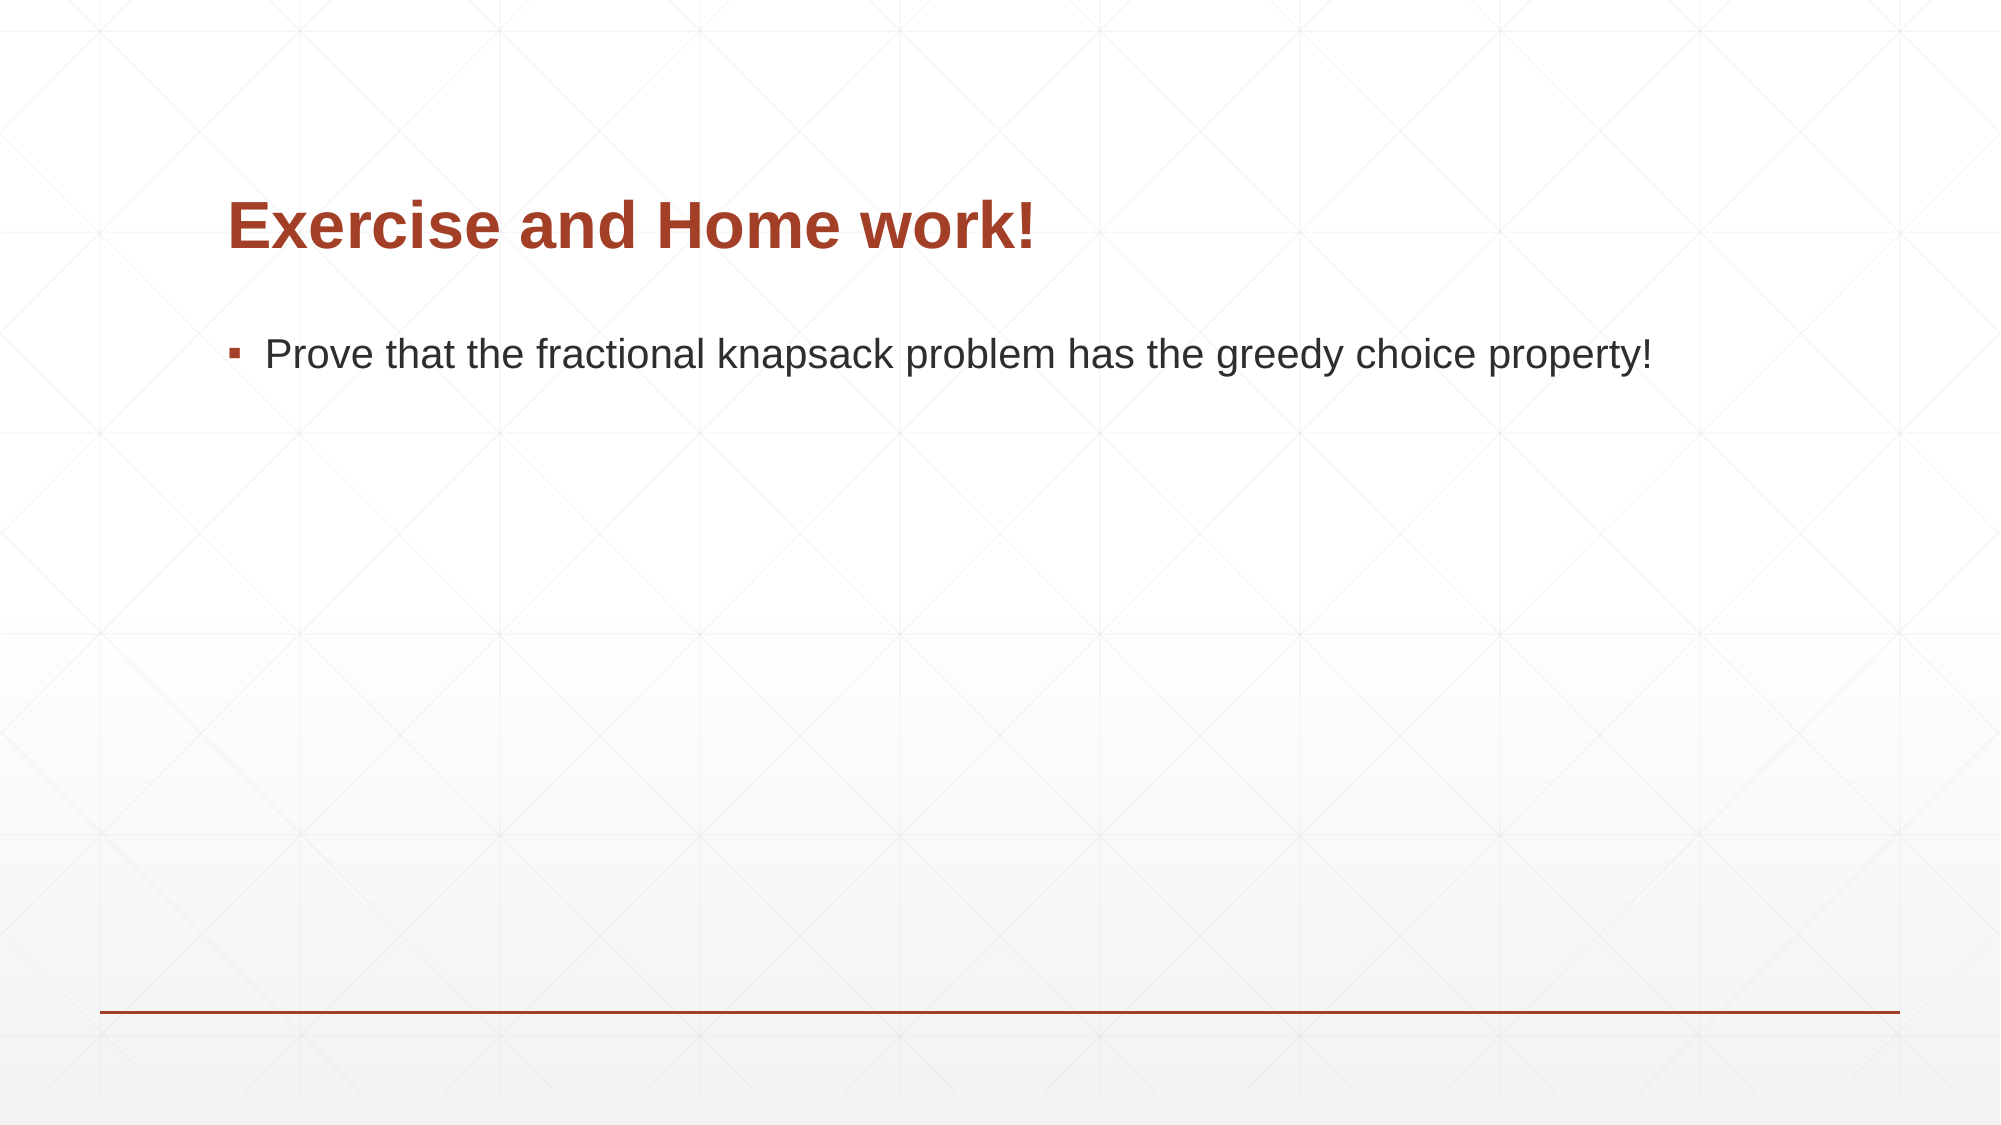

# Exercise and Home work!
Prove that the fractional knapsack problem has the greedy choice property!